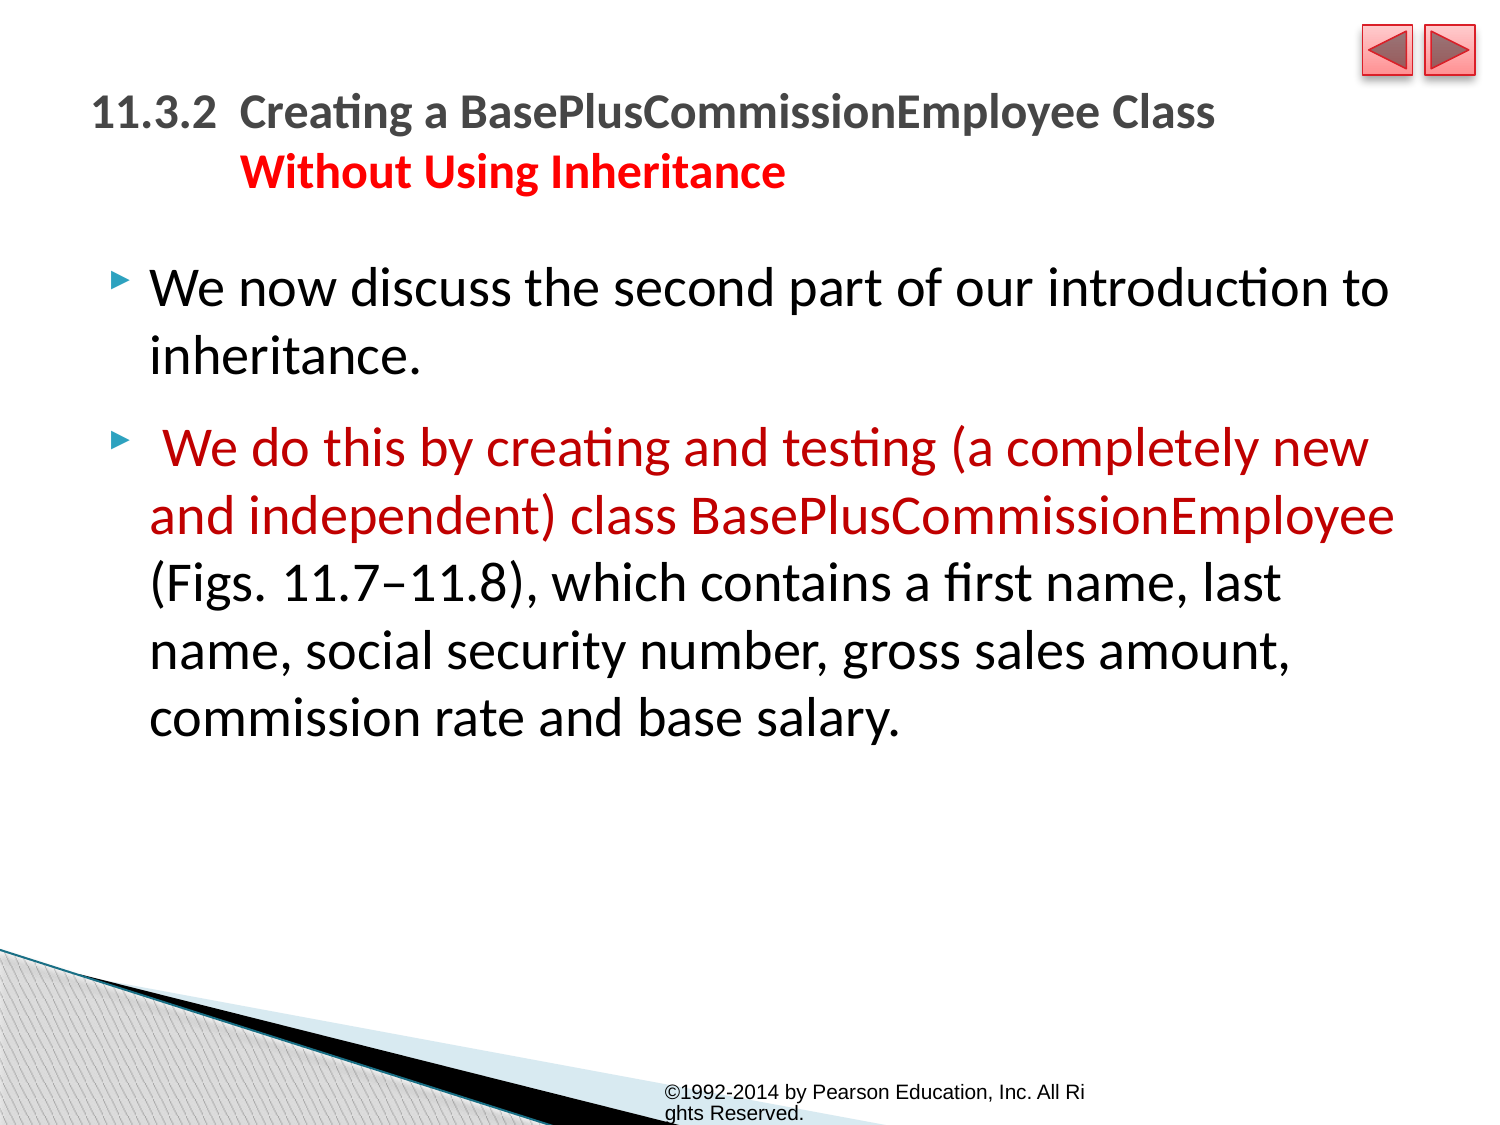

# 11.3.2 	Creating a BasePlusCommissionEmployee Class Without Using Inheritance
We now discuss the second part of our introduction to inheritance.
 We do this by creating and testing (a completely new and independent) class BasePlusCommissionEmployee (Figs. 11.7–11.8), which contains a first name, last name, social security number, gross sales amount, commission rate and base salary.
©1992-2014 by Pearson Education, Inc. All Rights Reserved.